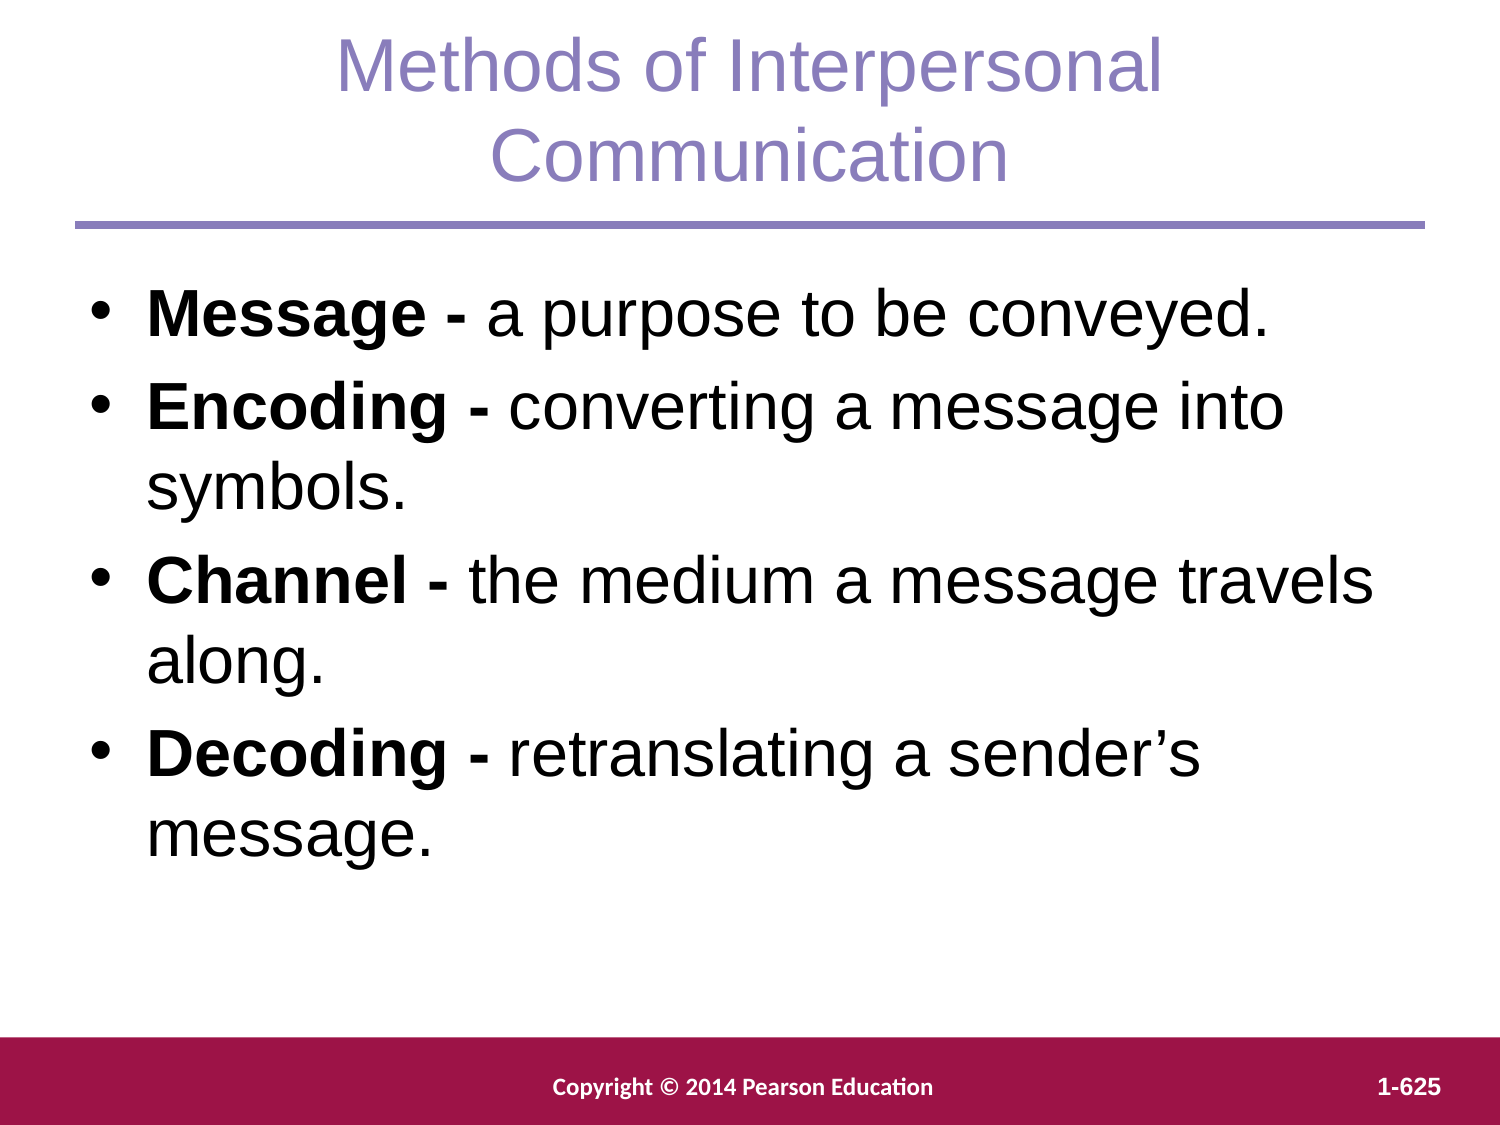

Methods of Interpersonal Communication
Message - a purpose to be conveyed.
Encoding - converting a message into symbols.
Channel - the medium a message travels along.
Decoding - retranslating a sender’s message.